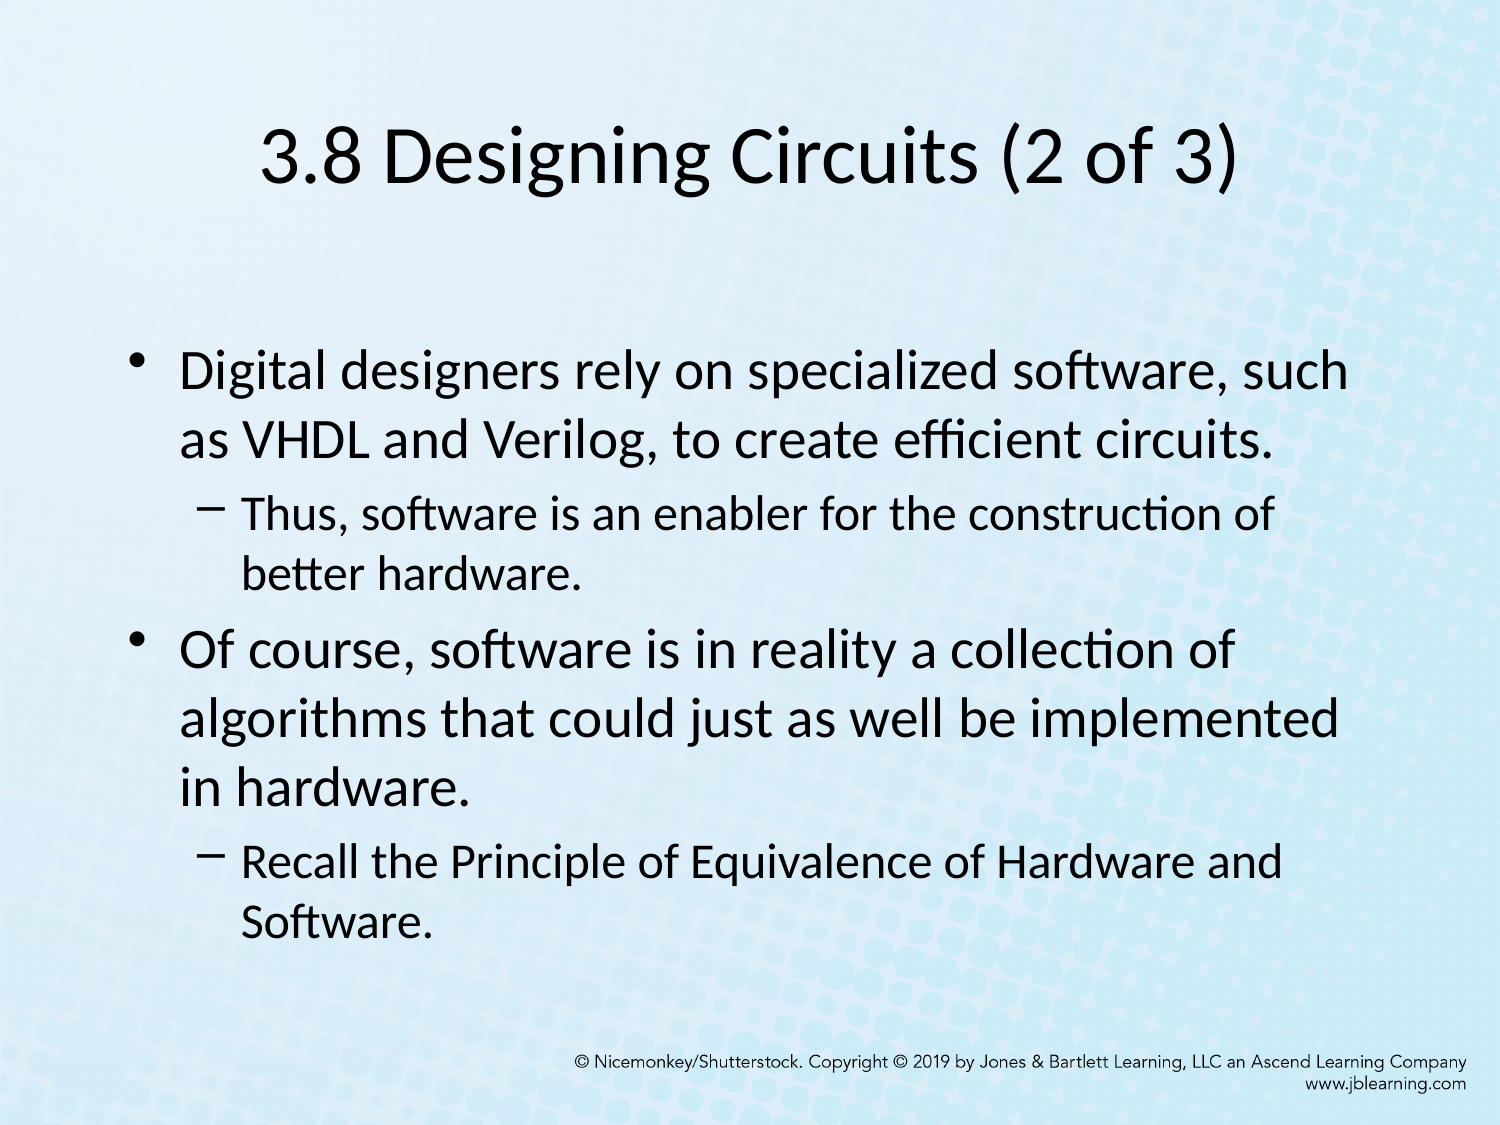

# 3.8 Designing Circuits (2 of 3)
Digital designers rely on specialized software, such as VHDL and Verilog, to create efficient circuits.
Thus, software is an enabler for the construction of better hardware.
Of course, software is in reality a collection of algorithms that could just as well be implemented in hardware.
Recall the Principle of Equivalence of Hardware and Software.